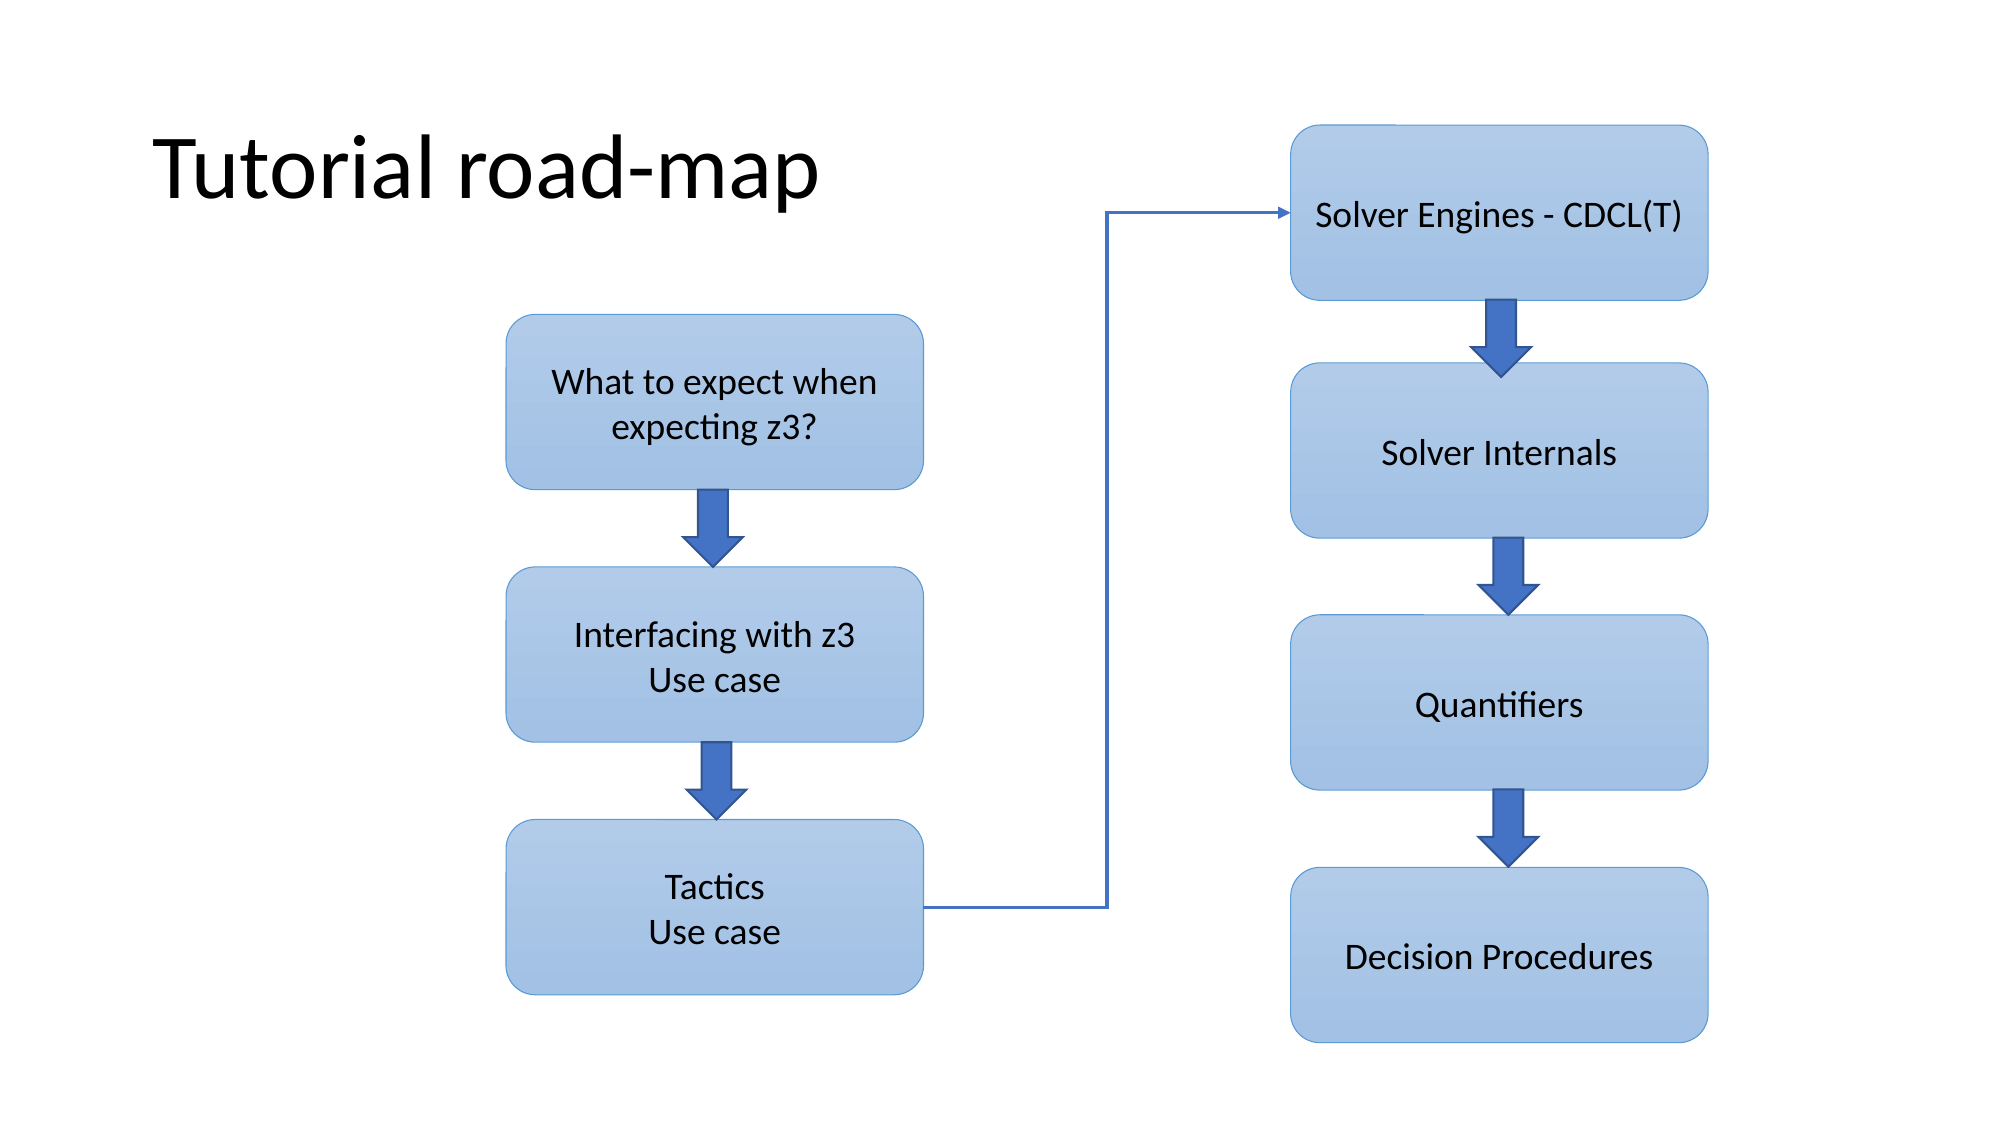

# Tutorial road-map
Solver Engines - CDCL(T)

What to expect when expecting z3?
Solver Internals

Interfacing with z3
Use case
Quantifiers

Tactics
Use case
Decision Procedures